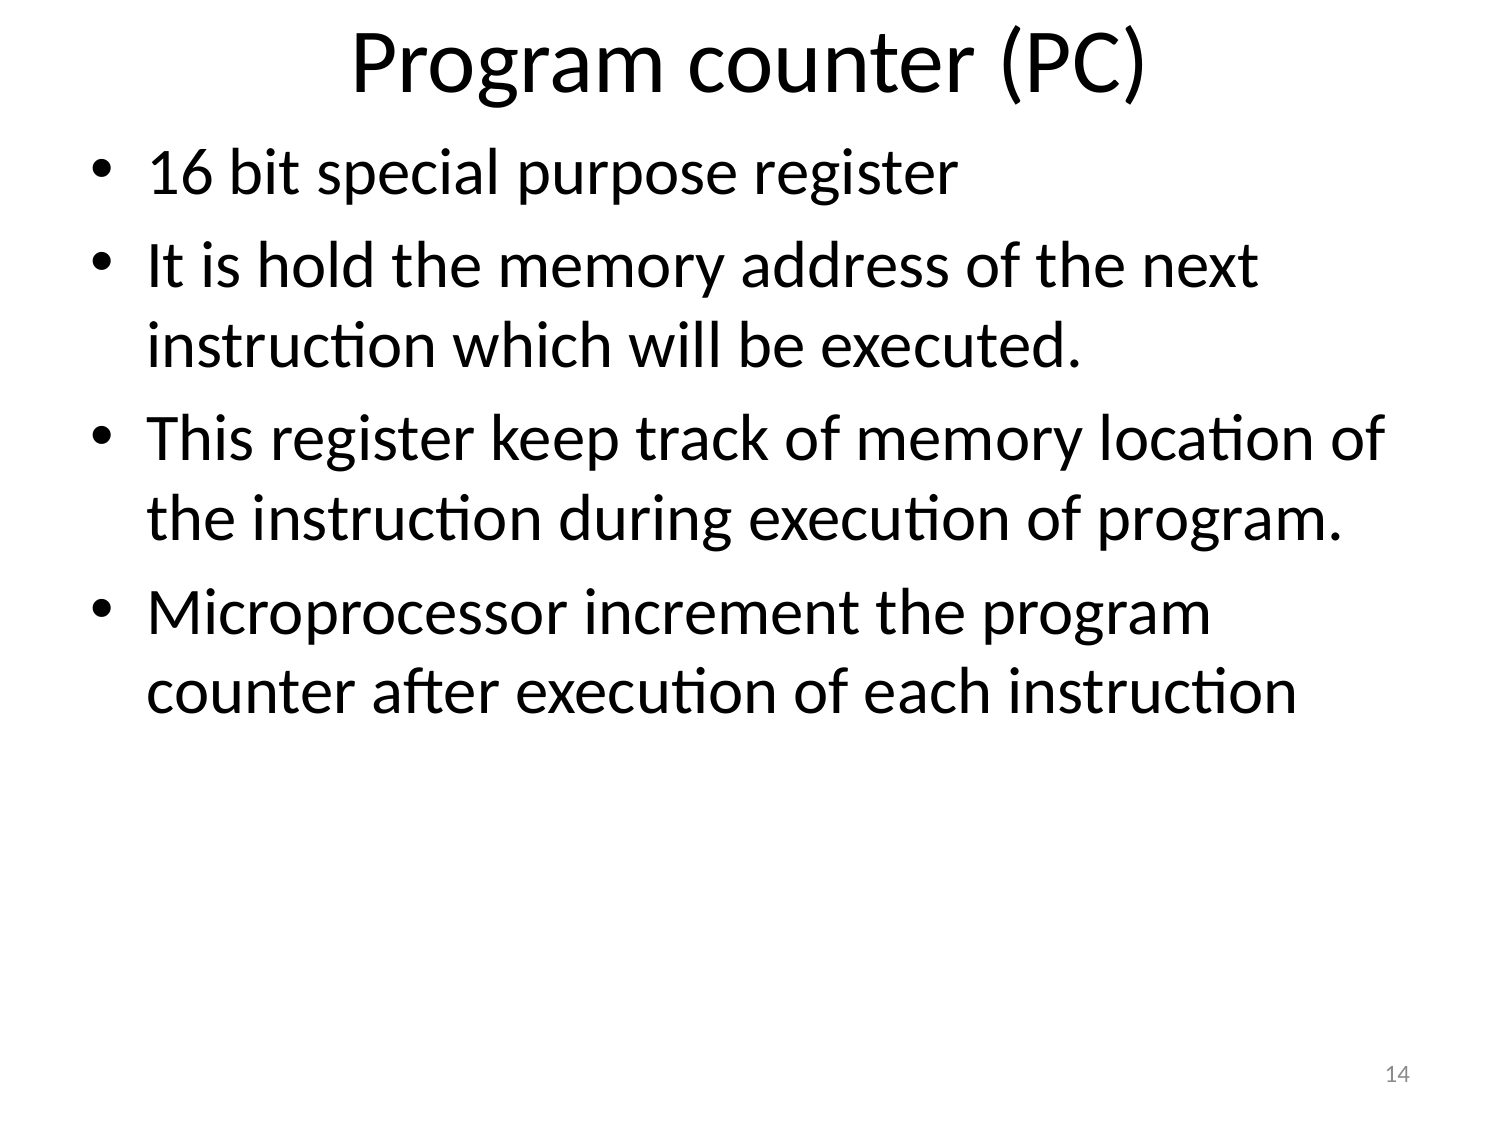

# Program counter (PC)
16 bit special purpose register
It is hold the memory address of the next instruction which will be executed.
This register keep track of memory location of the instruction during execution of program.
Microprocessor increment the program counter after execution of each instruction
14